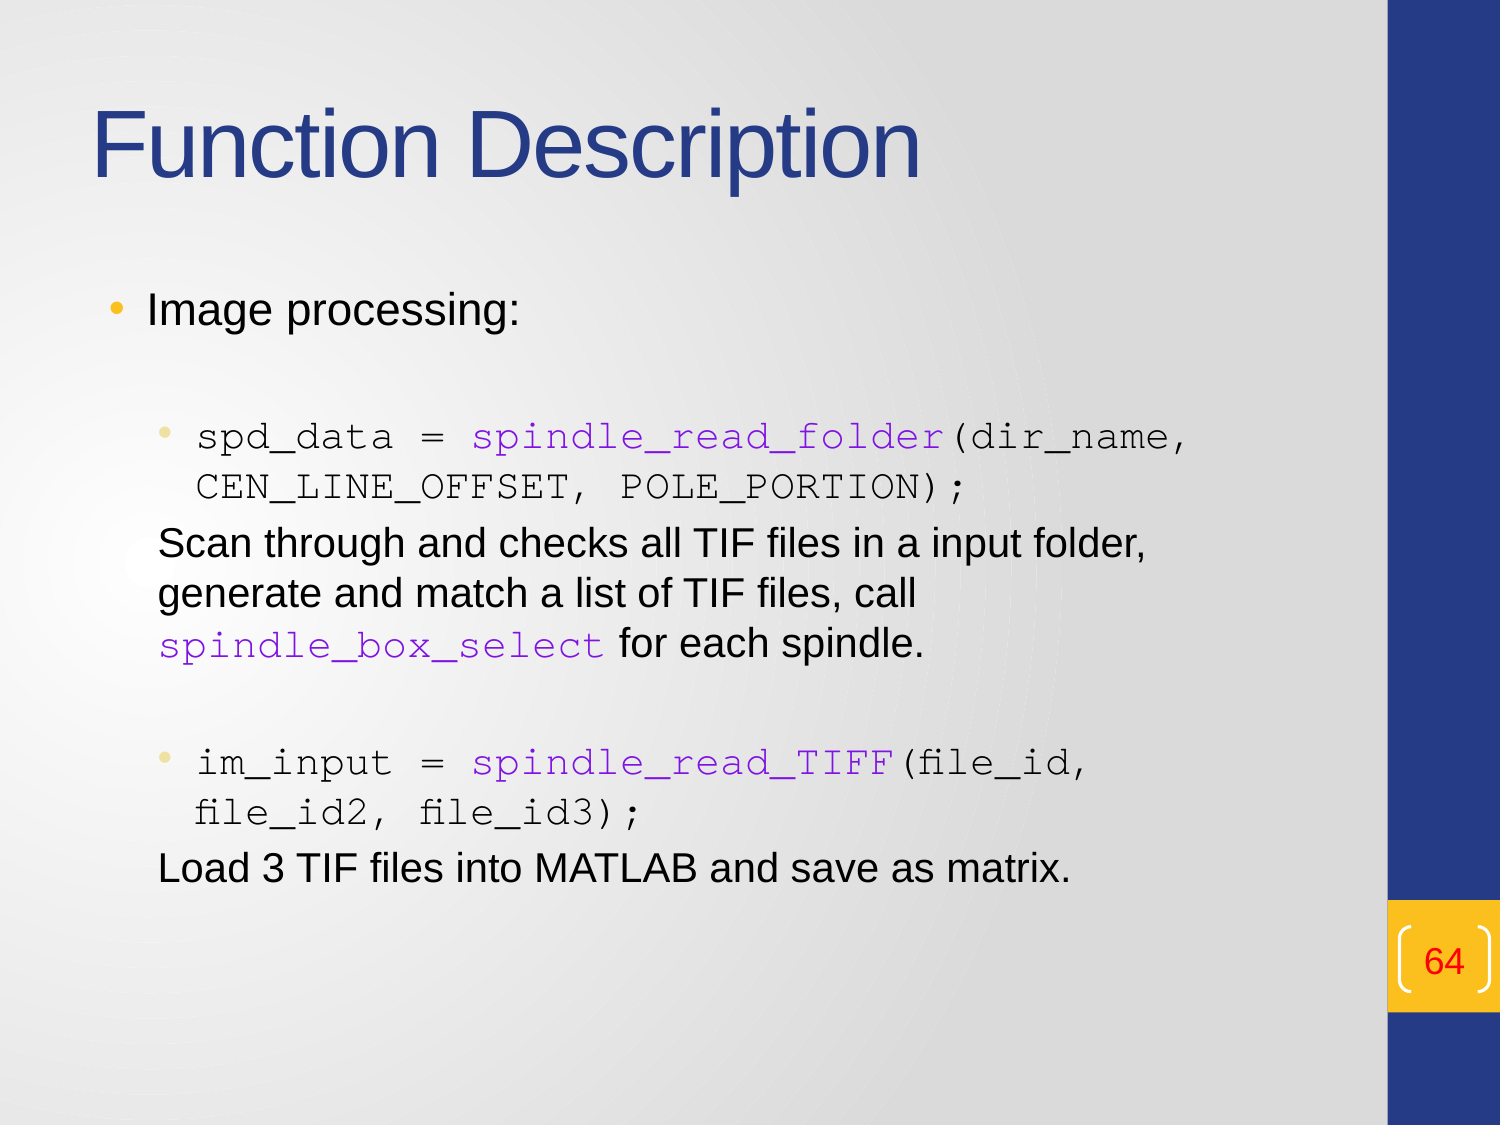

# Function Description
Image processing:

spd_data = spindle_read_folder(dir_name, CEN_LINE_OFFSET, POLE_PORTION);
Scan through and checks all TIF files in a input folder, generate and match a list of TIF files, call spindle_box_select for each spindle.

im_input = spindle_read_TIFF(file_id, file_id2, file_id3);
Load 3 TIF files into MATLAB and save as matrix.

64